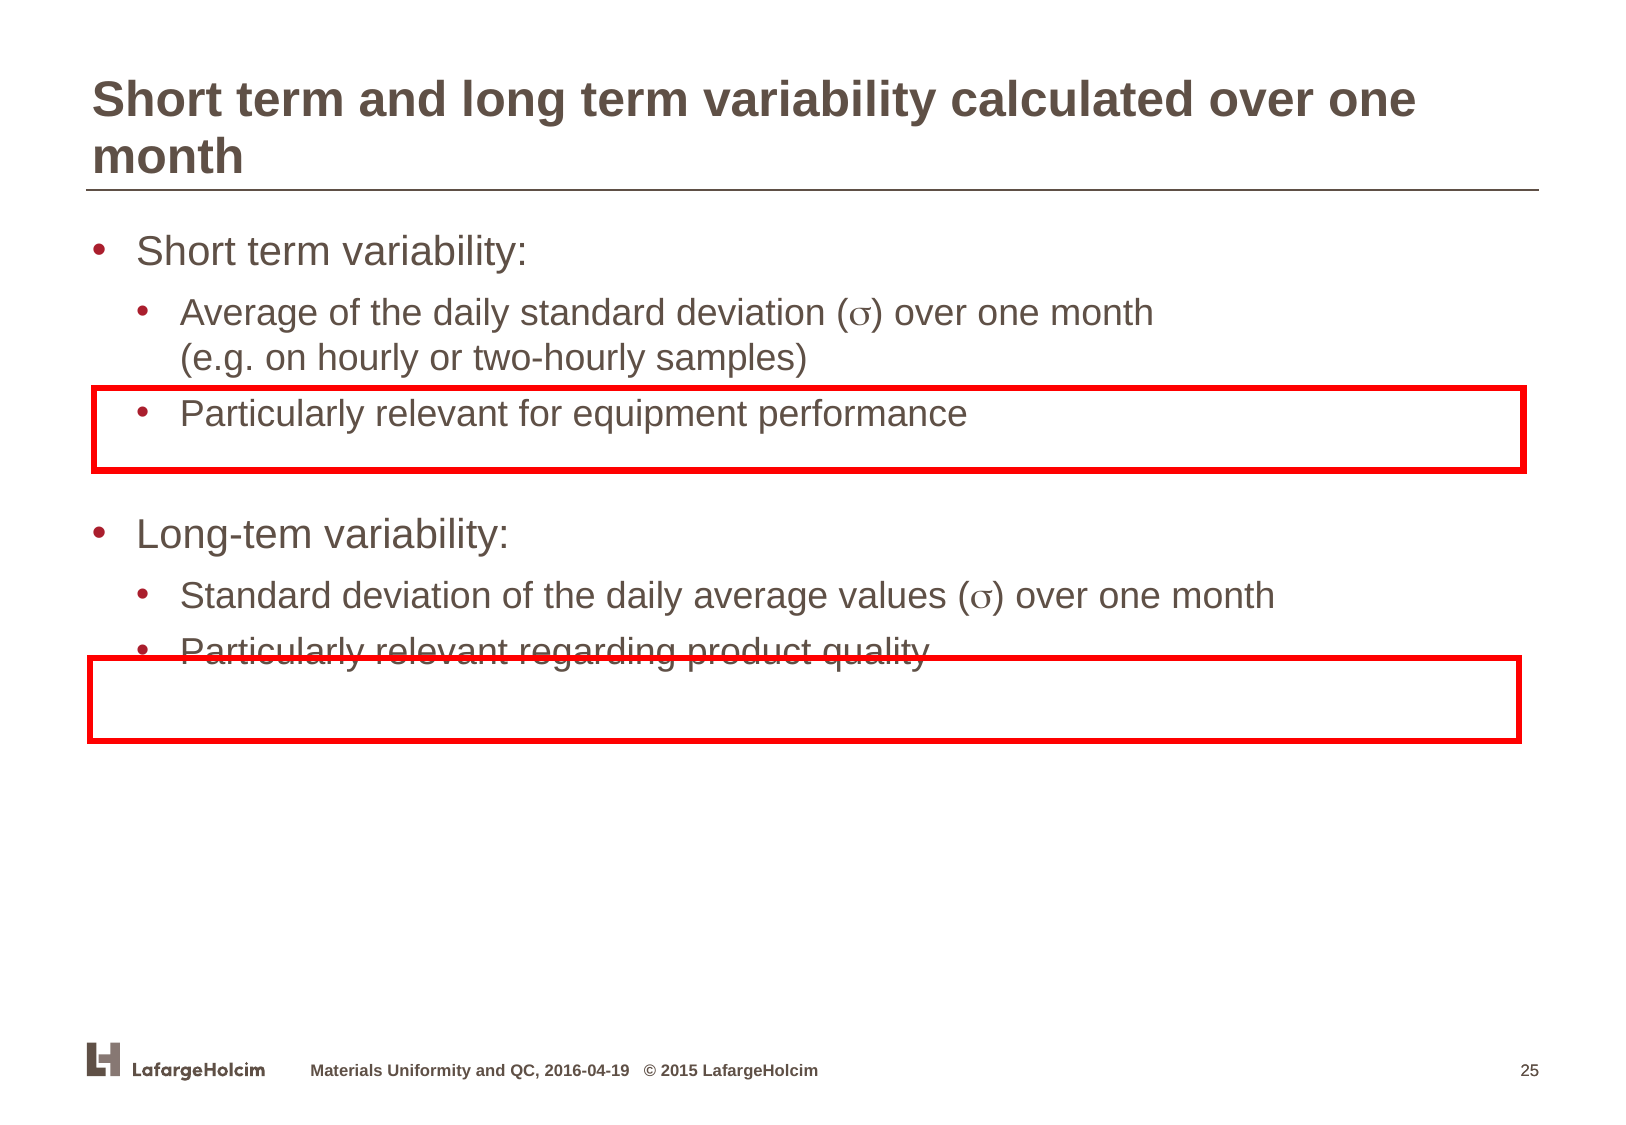

Short term and long term variability calculated over one month
Short term variability:
Average of the daily standard deviation (σ) over one month
(e.g. on hourly or two-hourly samples)
Particularly relevant for equipment performance

Long-tem variability:
Standard deviation of the daily average values (σ) over one month
Particularly relevant regarding product quality

Materials Uniformity and QC, 2016-04-19   © 2015 LafargeHolcim
25
25